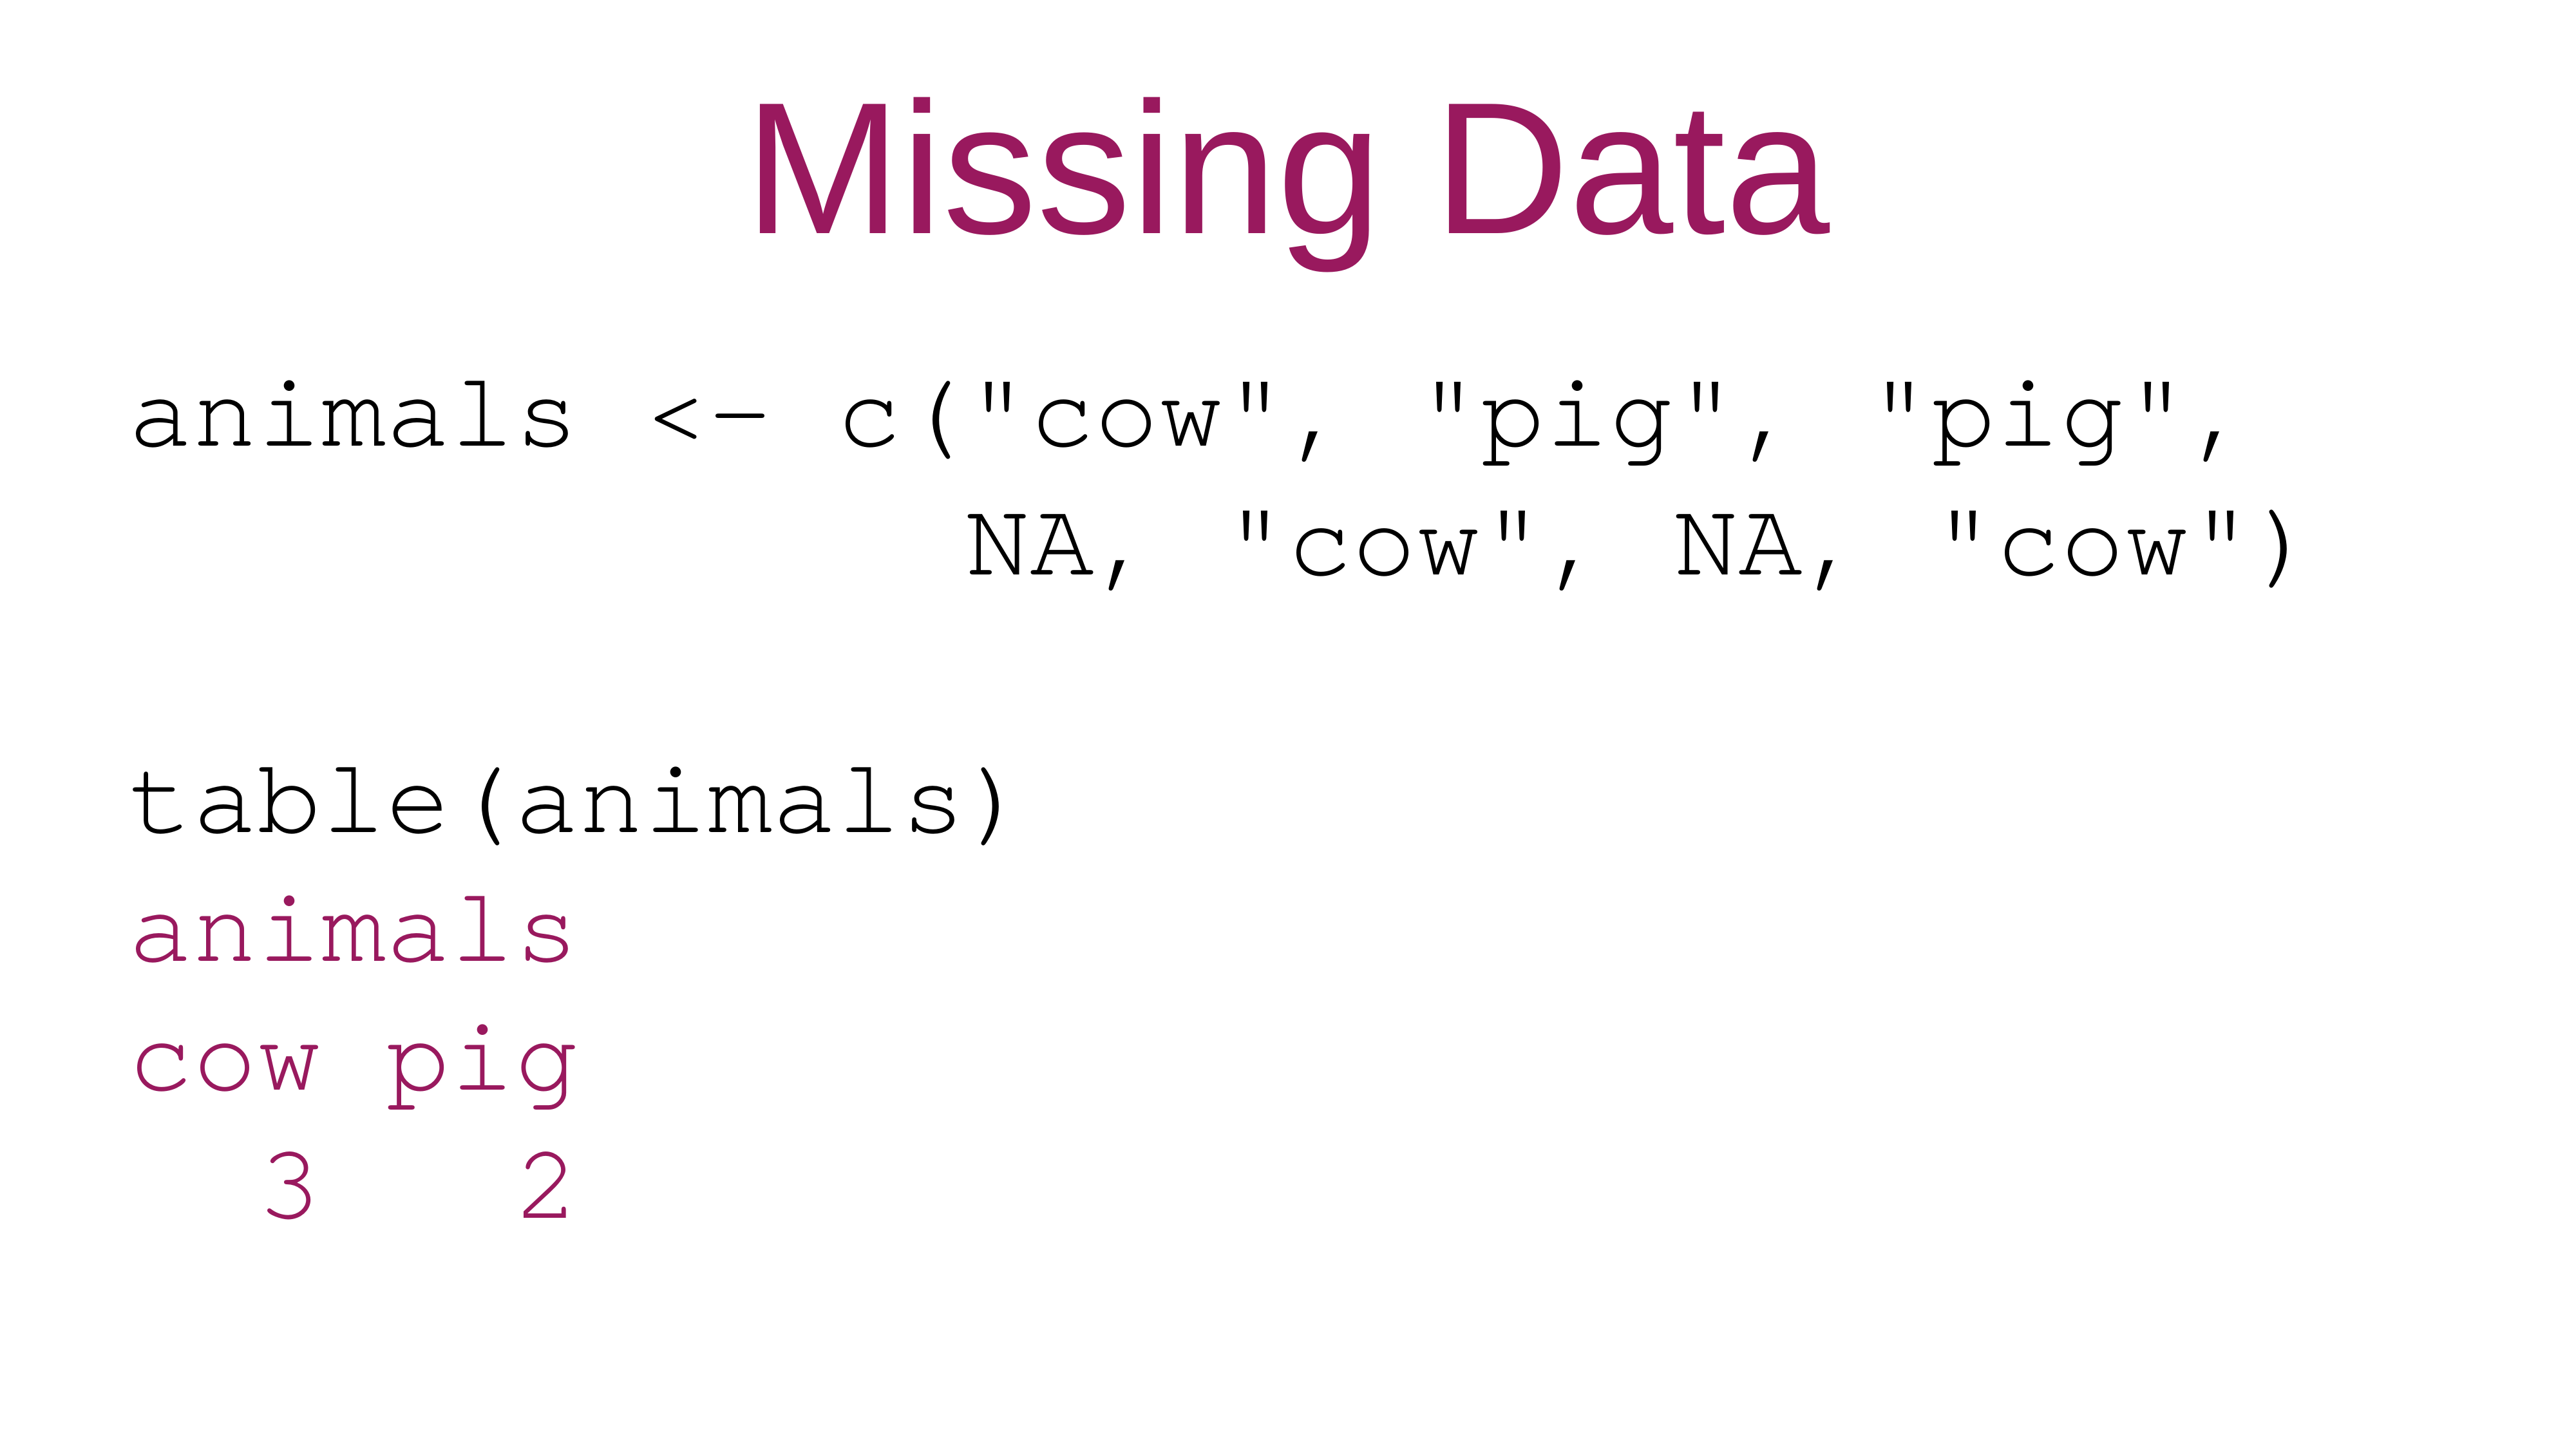

Missing Data
animals <- c("cow", "pig", "pig",
          NA, "cow", NA, "cow")

table(animals)
animals
cow pig
  3   2